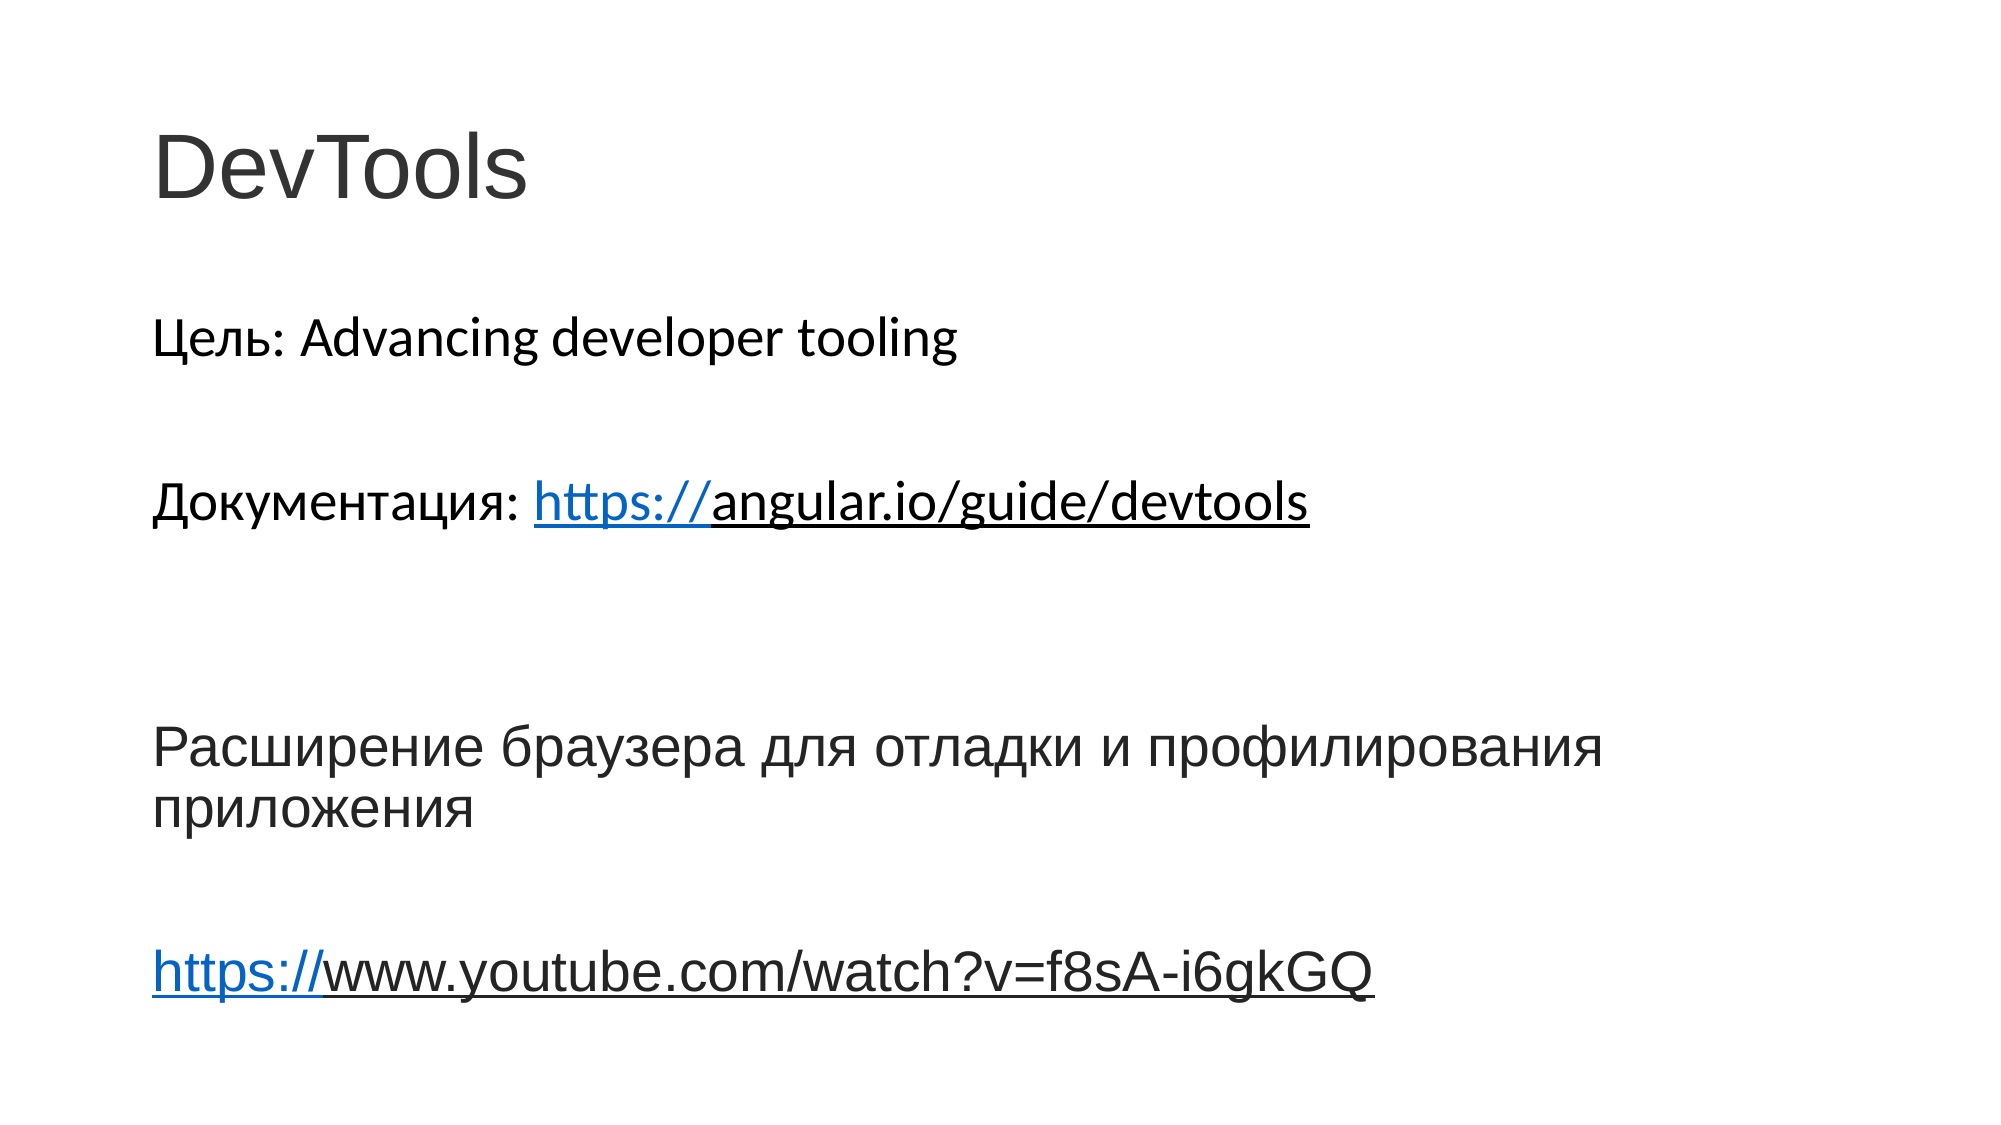

# DevTools
Цель: Advancing developer tooling

Документация: https://angular.io/guide/devtools

Расширение браузера для отладки и профилирования приложения

https://www.youtube.com/watch?v=f8sA-i6gkGQ